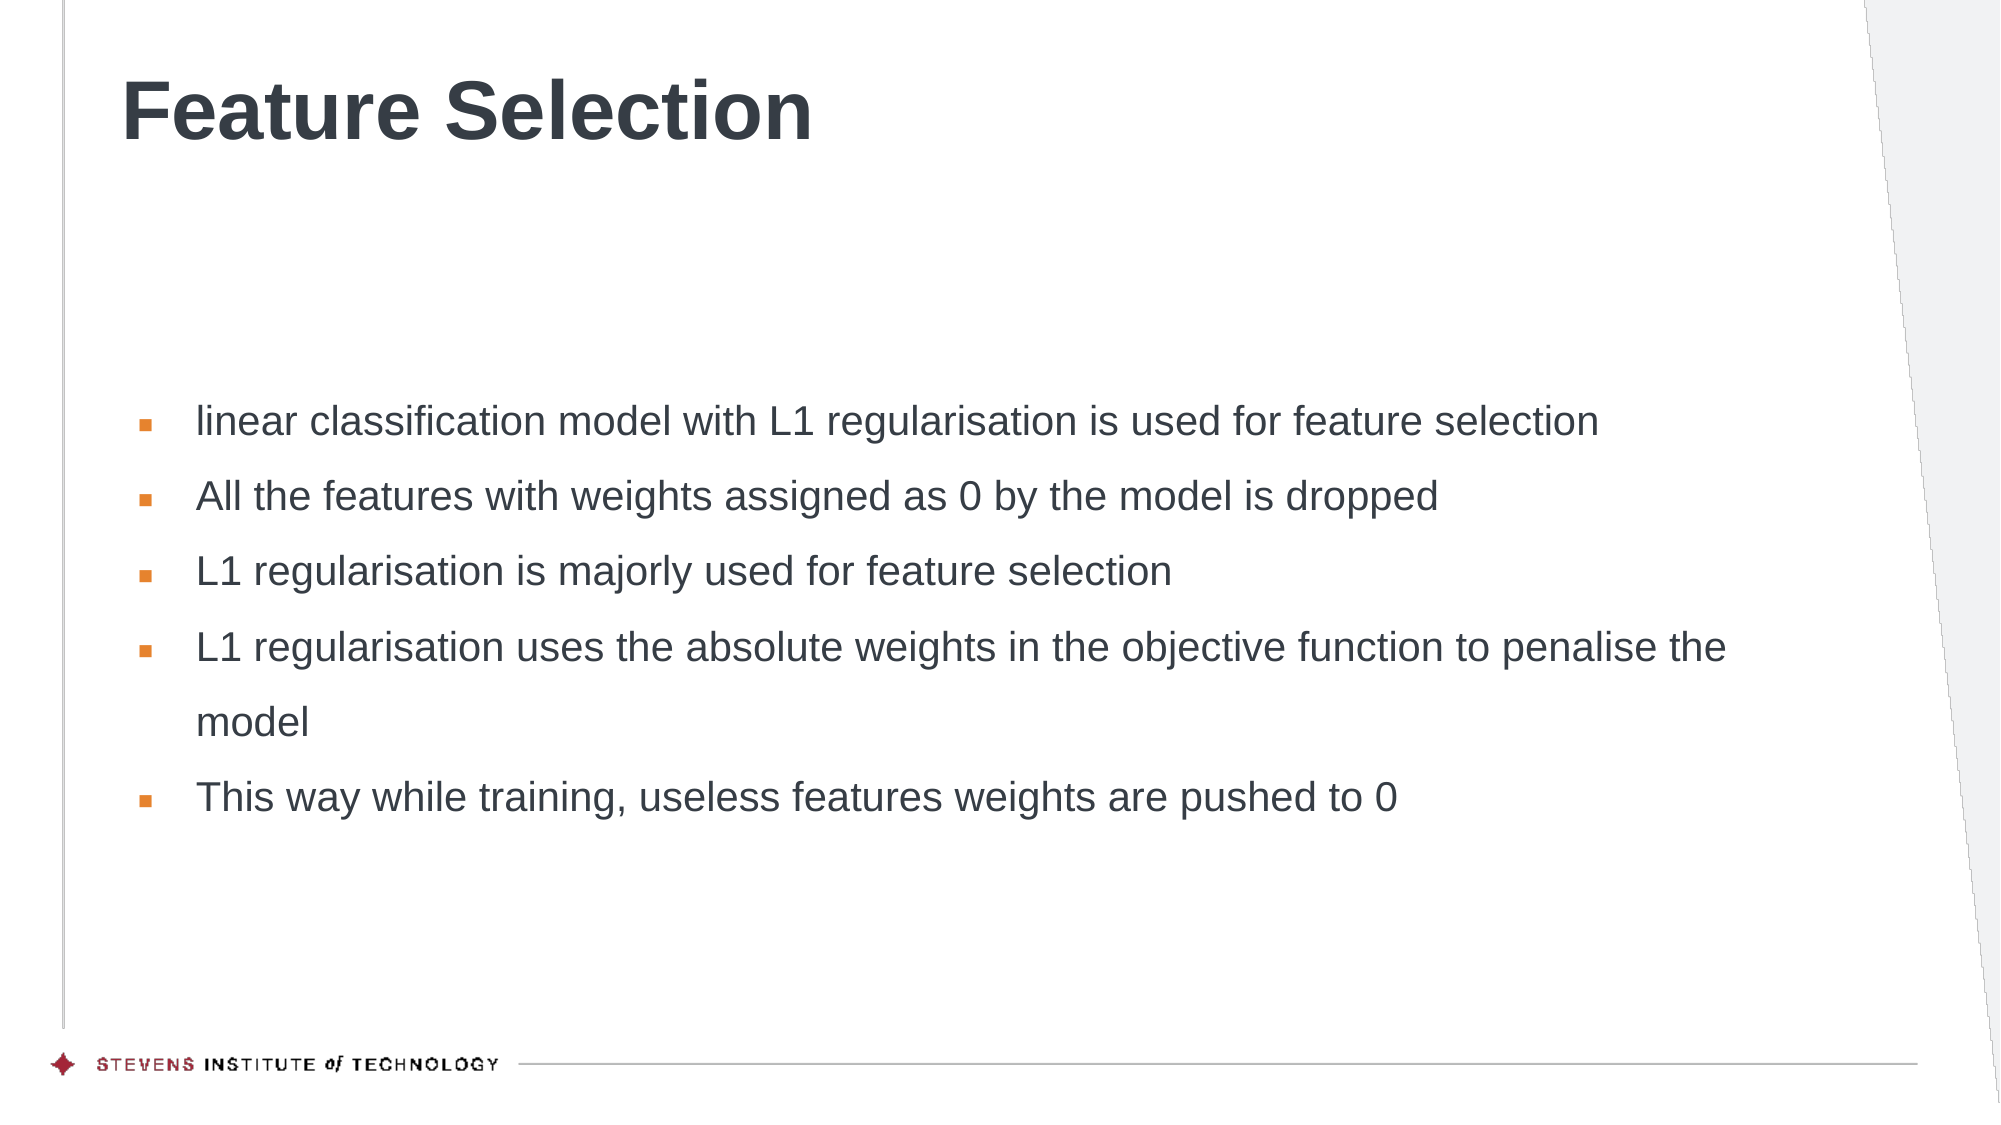

# Feature Selection
linear classification model with L1 regularisation is used for feature selection
All the features with weights assigned as 0 by the model is dropped
L1 regularisation is majorly used for feature selection
L1 regularisation uses the absolute weights in the objective function to penalise the model
This way while training, useless features weights are pushed to 0